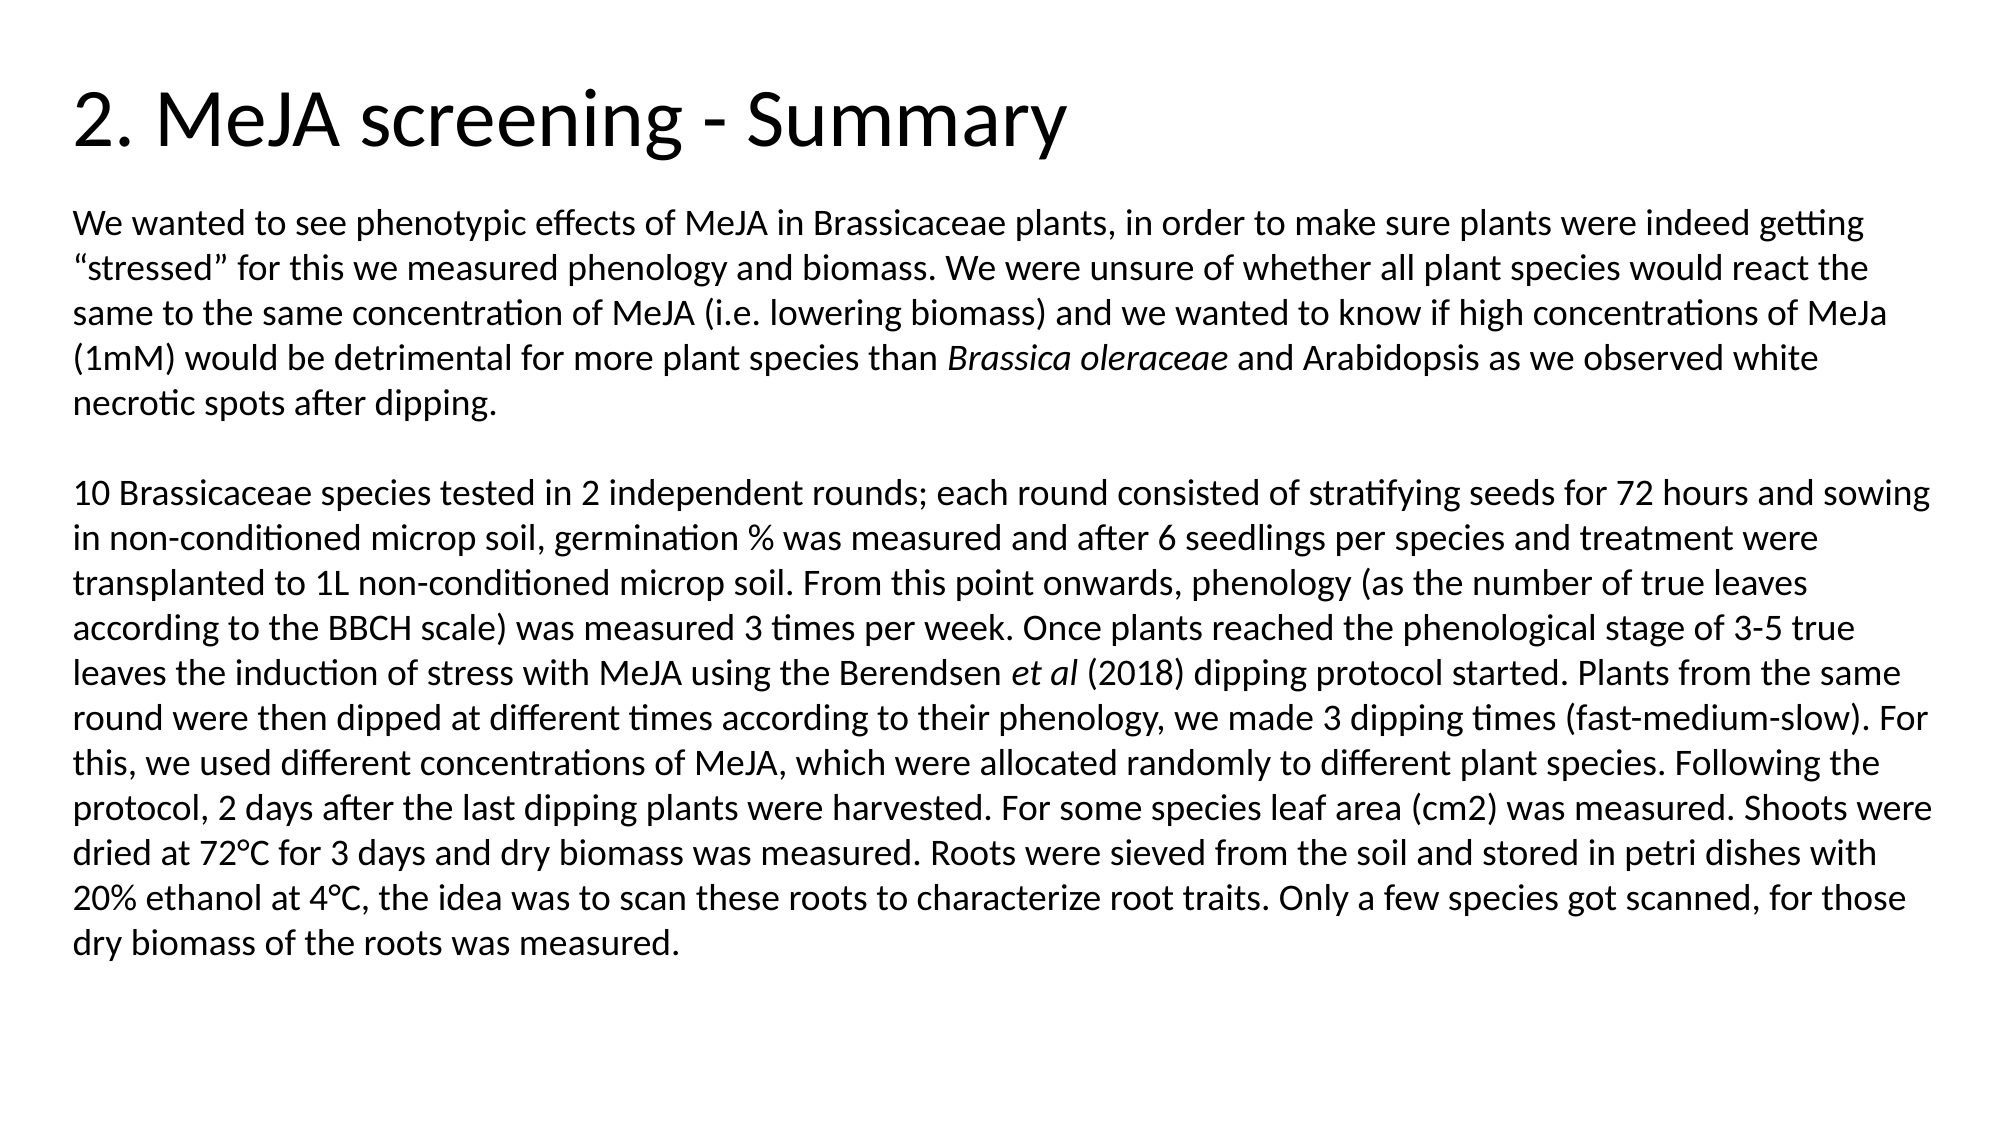

# 2. MeJA screening - Summary
We wanted to see phenotypic effects of MeJA in Brassicaceae plants, in order to make sure plants were indeed getting “stressed” for this we measured phenology and biomass. We were unsure of whether all plant species would react the same to the same concentration of MeJA (i.e. lowering biomass) and we wanted to know if high concentrations of MeJa (1mM) would be detrimental for more plant species than Brassica oleraceae and Arabidopsis as we observed white necrotic spots after dipping.

10 Brassicaceae species tested in 2 independent rounds; each round consisted of stratifying seeds for 72 hours and sowing in non-conditioned microp soil, germination % was measured and after 6 seedlings per species and treatment were transplanted to 1L non-conditioned microp soil. From this point onwards, phenology (as the number of true leaves according to the BBCH scale) was measured 3 times per week. Once plants reached the phenological stage of 3-5 true leaves the induction of stress with MeJA using the Berendsen et al (2018) dipping protocol started. Plants from the same round were then dipped at different times according to their phenology, we made 3 dipping times (fast-medium-slow). For this, we used different concentrations of MeJA, which were allocated randomly to different plant species. Following the protocol, 2 days after the last dipping plants were harvested. For some species leaf area (cm2) was measured. Shoots were dried at 72°C for 3 days and dry biomass was measured. Roots were sieved from the soil and stored in petri dishes with 20% ethanol at 4°C, the idea was to scan these roots to characterize root traits. Only a few species got scanned, for those dry biomass of the roots was measured.